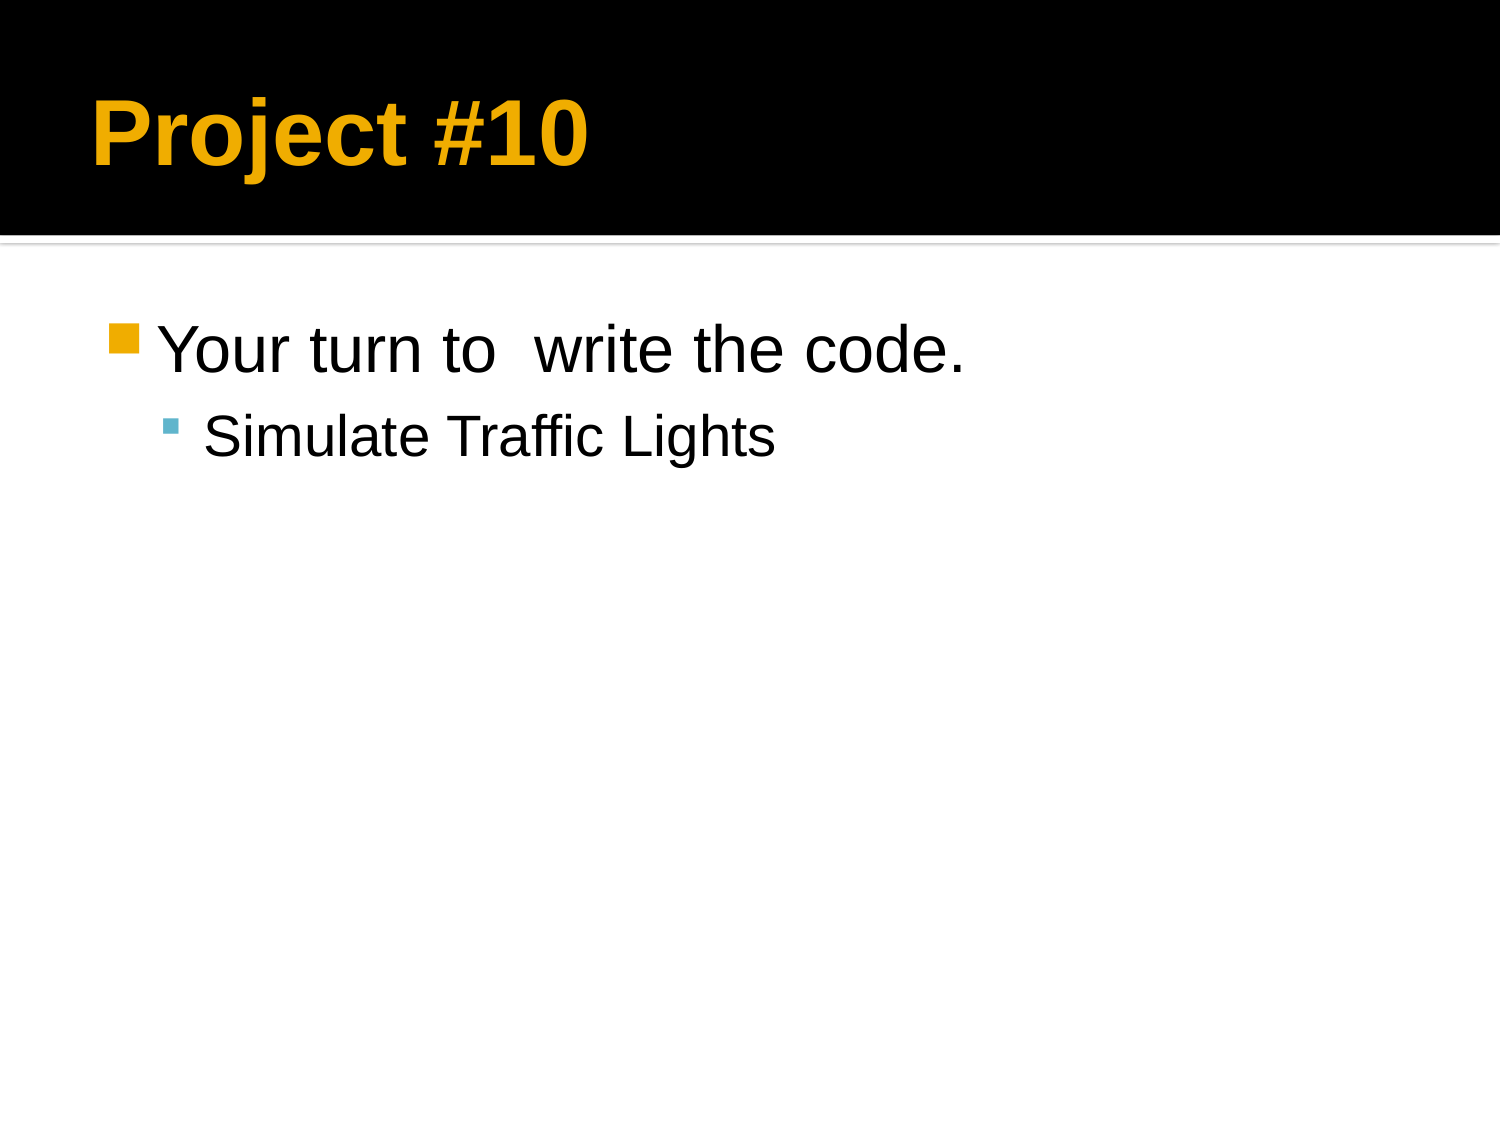

# Project #10
Your turn to  write the code.
Simulate Traffic Lights